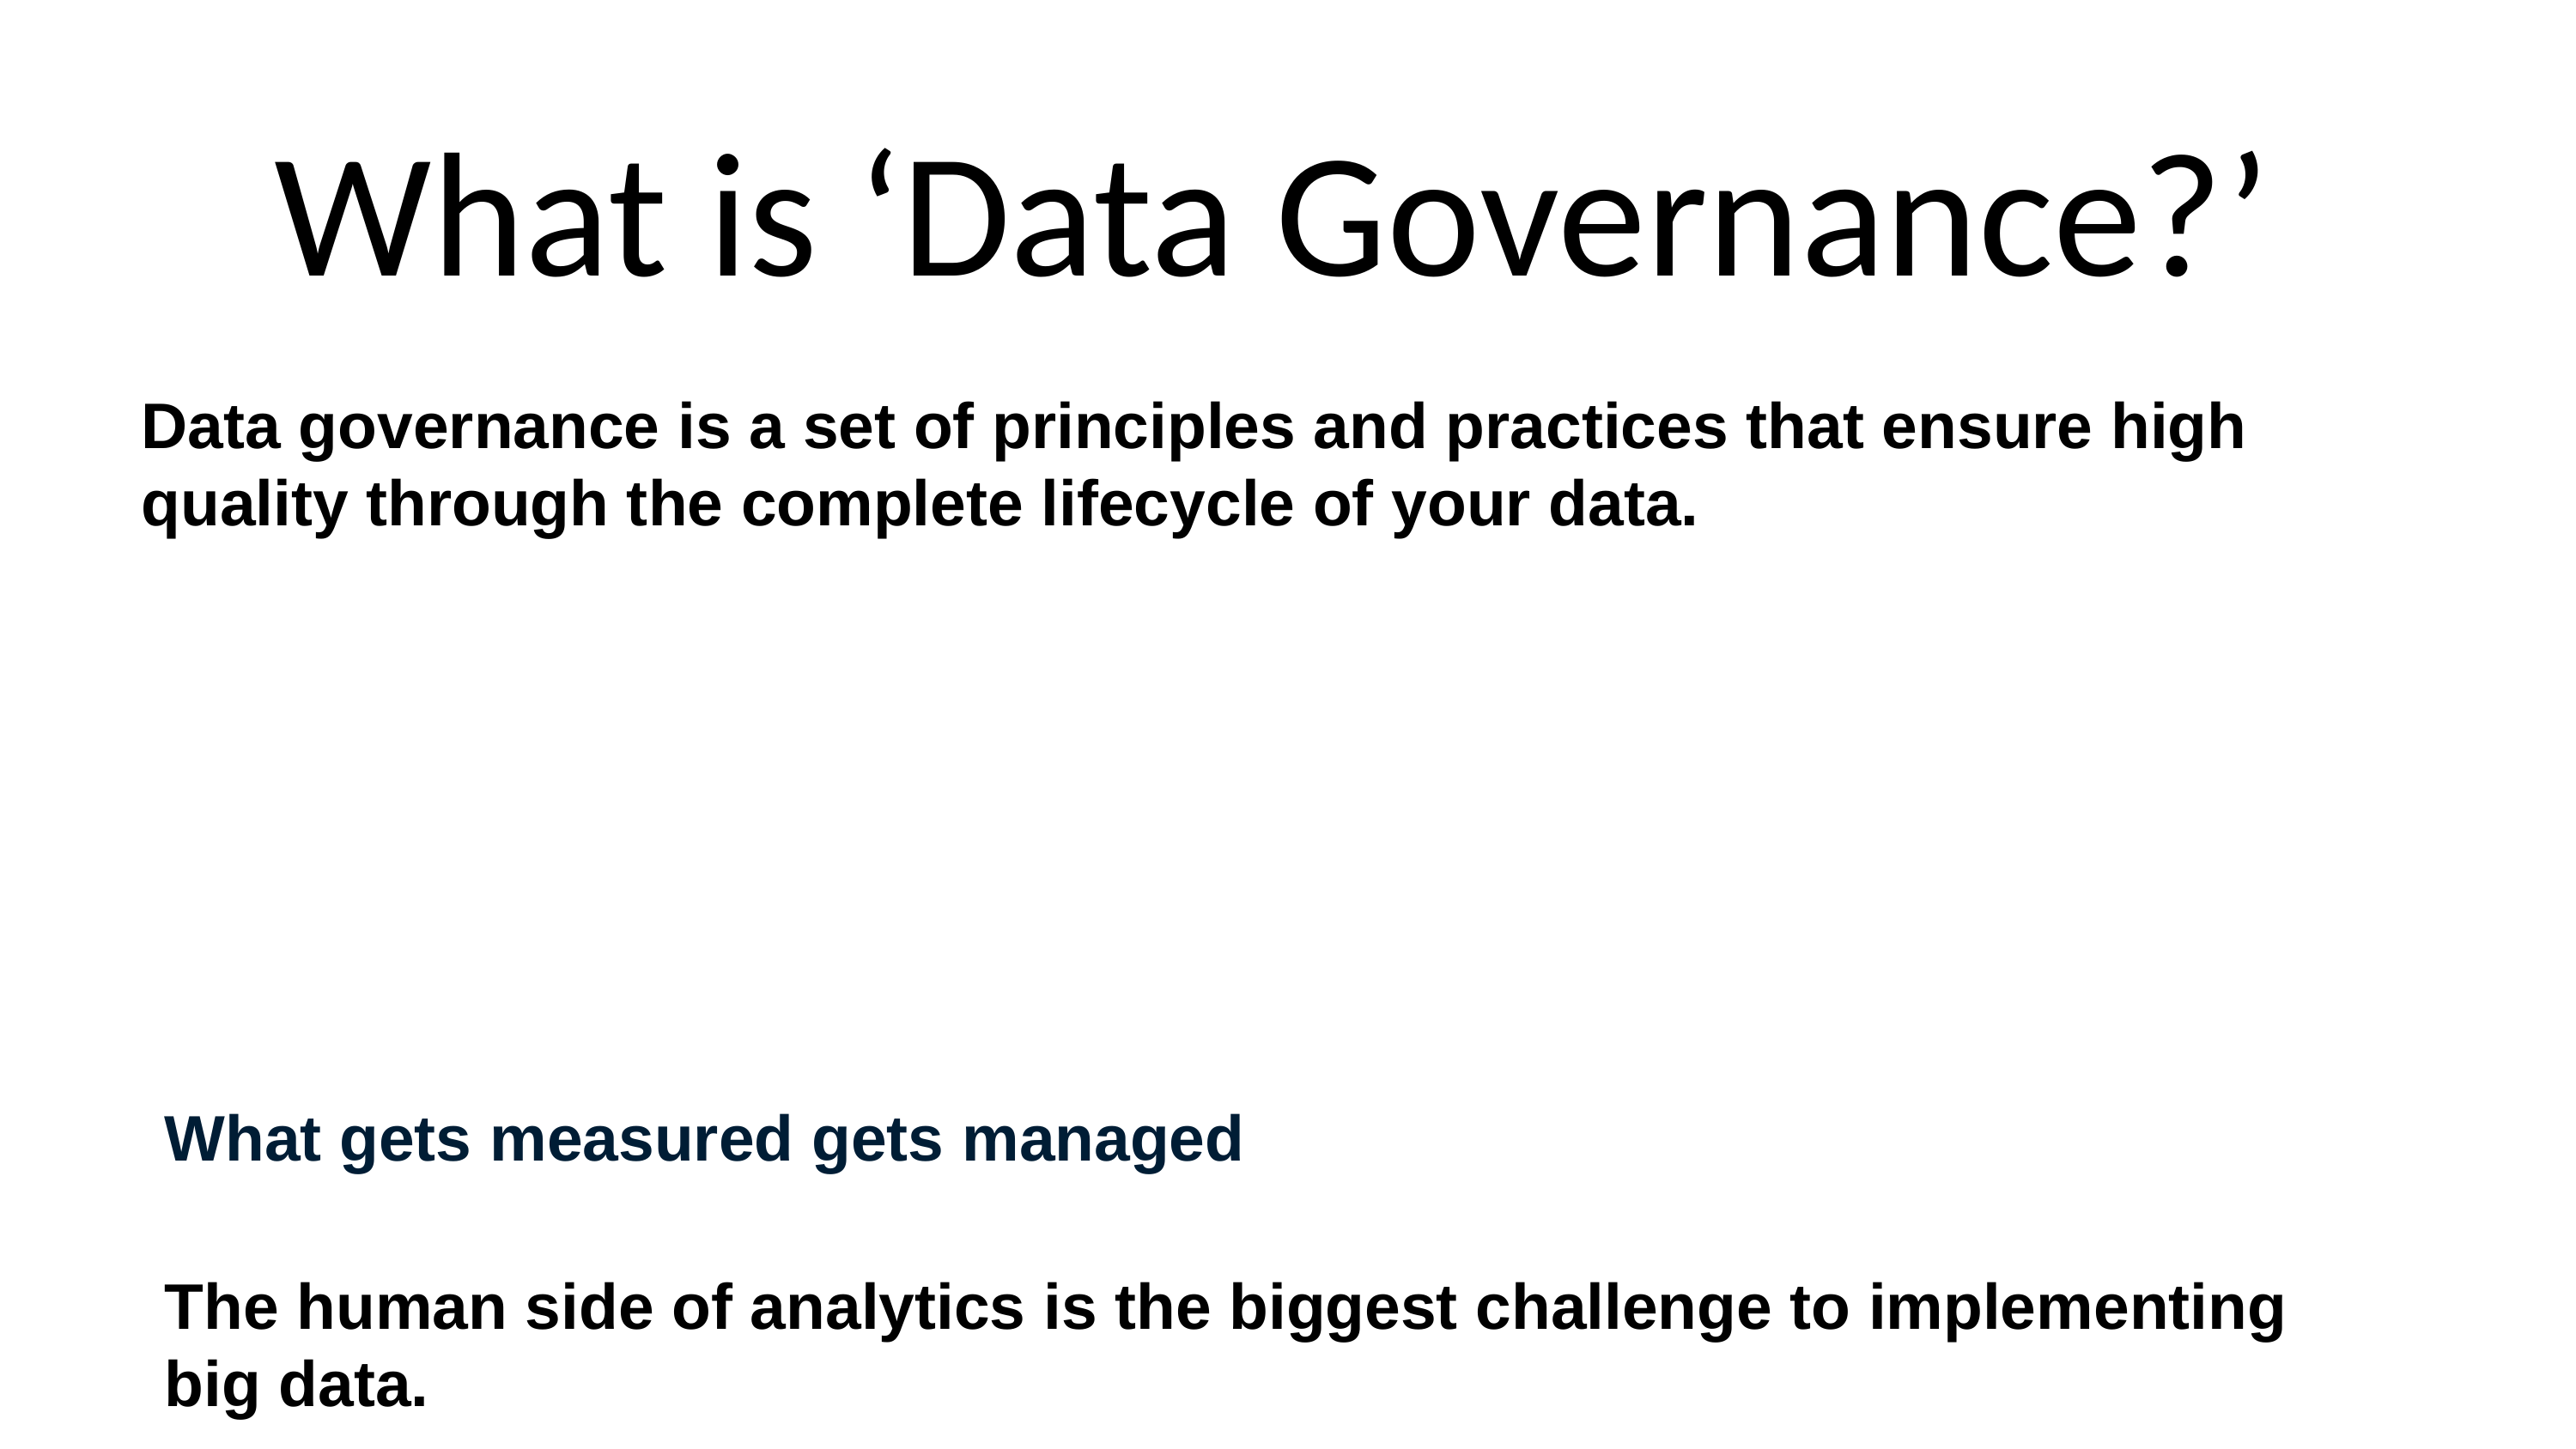

What is ‘Data Governance?’
Data governance is a set of principles and practices that ensure high quality through the complete lifecycle of your data.
What gets measured gets managed
The human side of analytics is the biggest challenge to implementing big data.